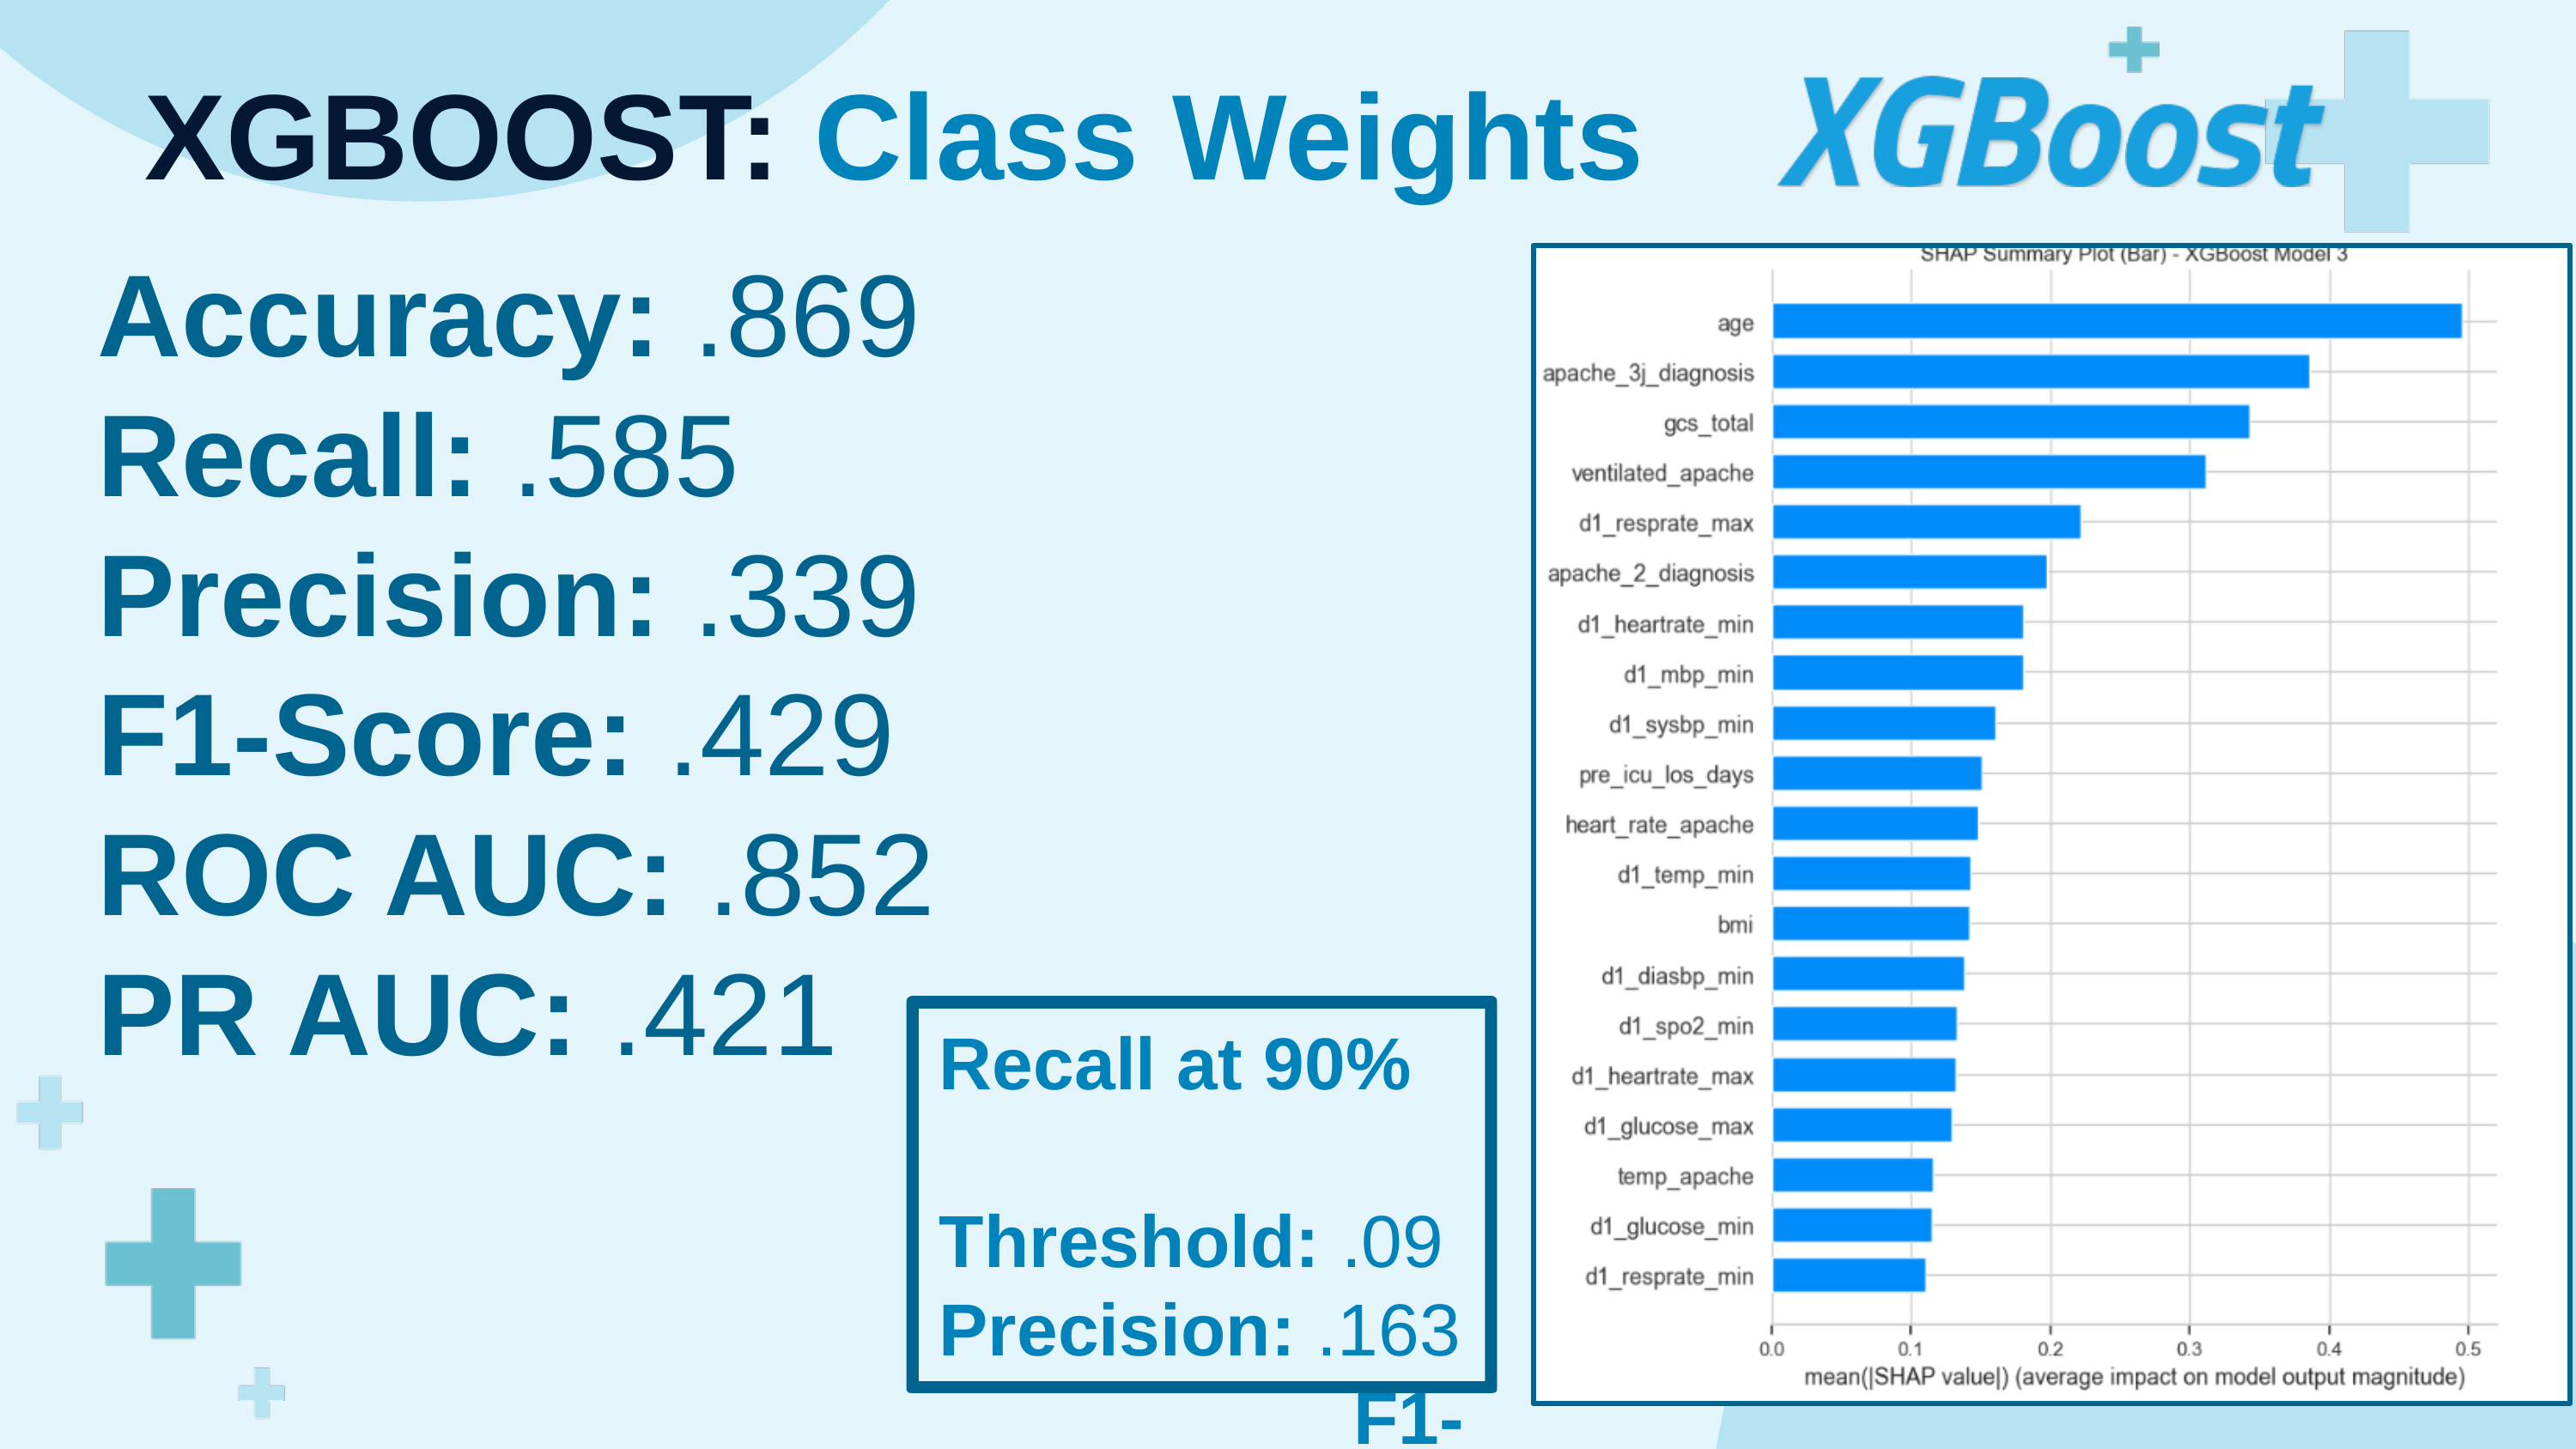

XGBOOST: Class Weights
Accuracy: .869
Recall: .585
Precision: .339
F1-Score: .429
ROC AUC: .852
PR AUC: .421

Recall at 90%
 Threshold: .09
Precision: .163
 F1-Score: .277